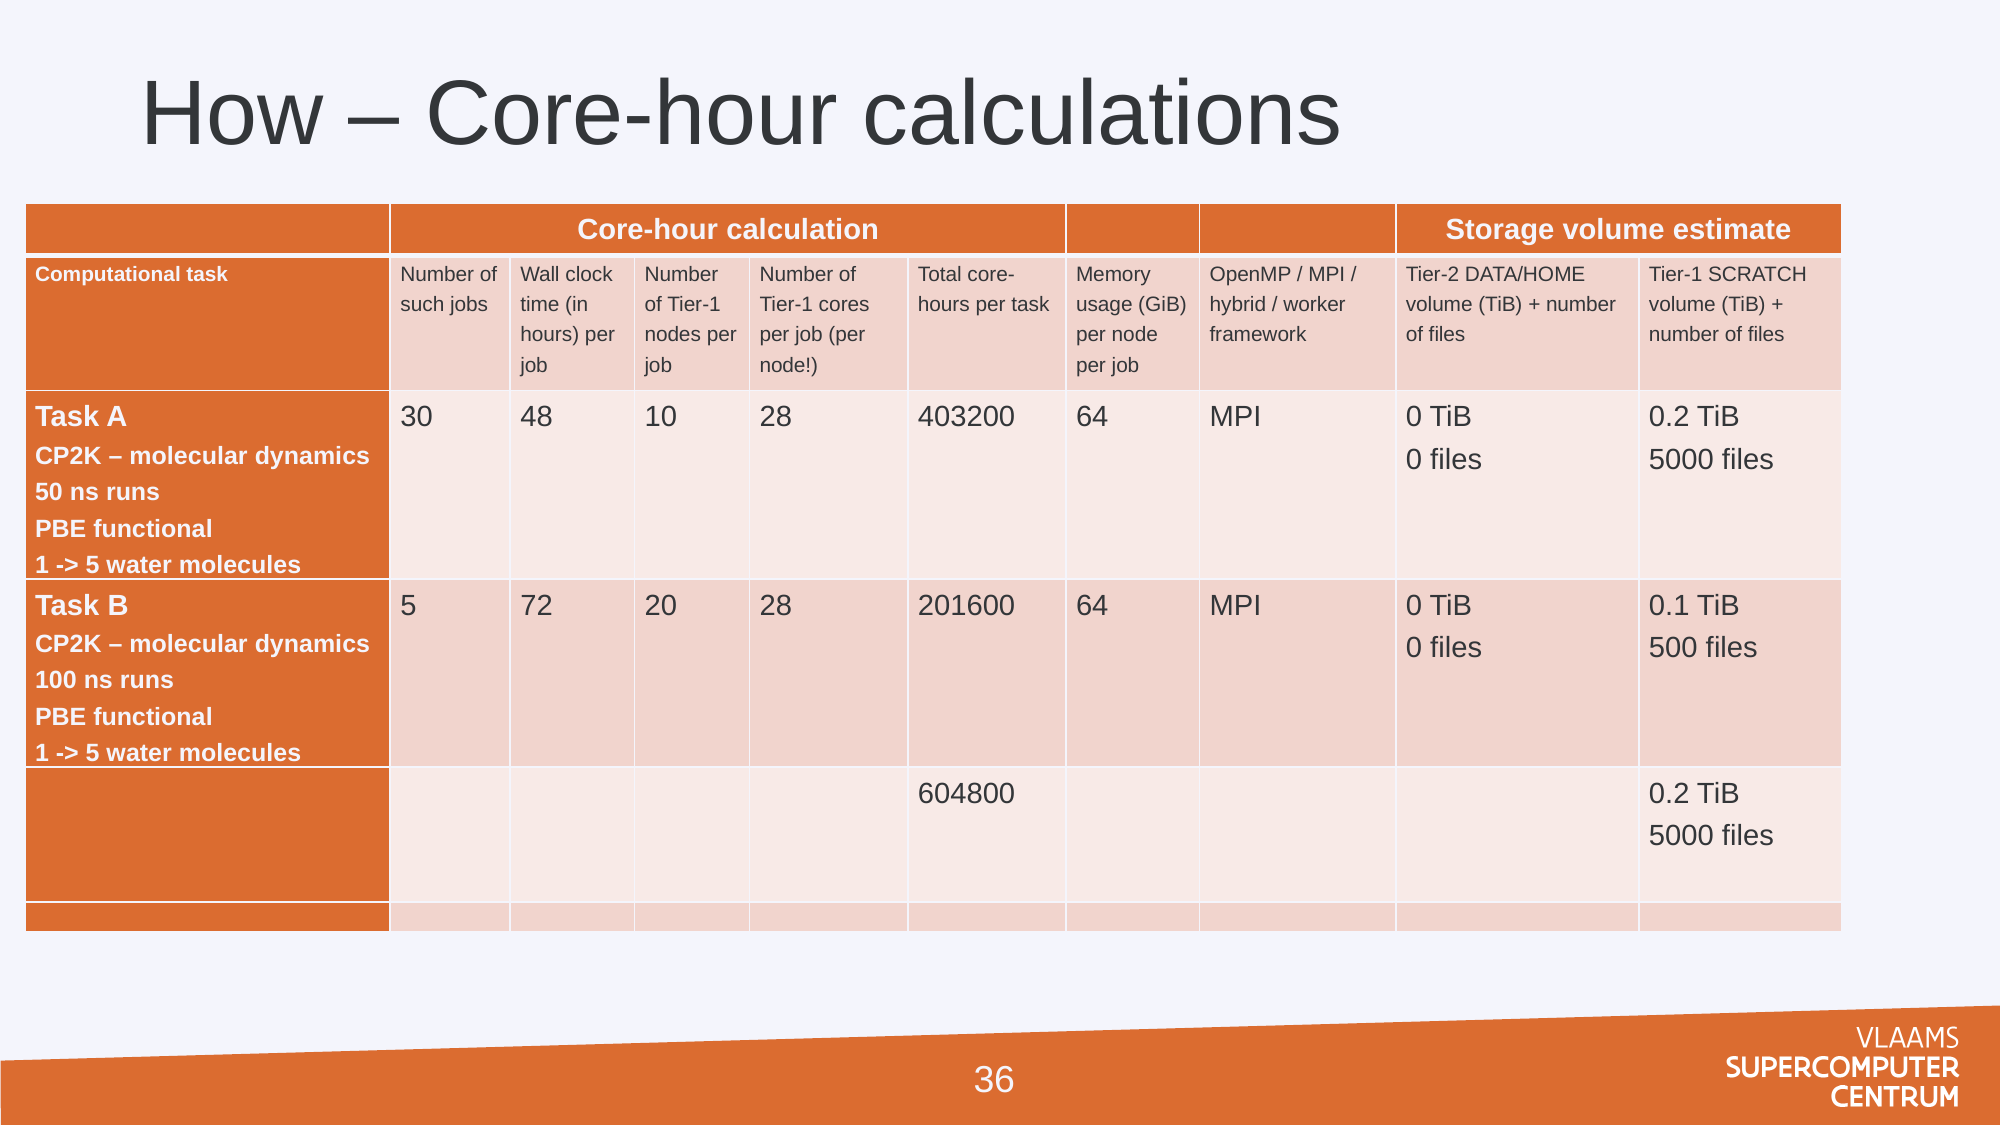

How – Core-hour calculations
|  | Core-hour calculation |  |  |  |  |  |  | Storage volume estimate |  |
| --- | --- | --- | --- | --- | --- | --- | --- | --- | --- |
| Computational task | Number of such jobs | Wall clock time (in hours) per job | Number of Tier-1 nodes per job | Number of Tier-1 cores per job (per node!) | Total core-hours per task | Memory usage (GiB) per node per job | OpenMP / MPI / hybrid / worker framework | Tier-2 DATA/HOME volume (TiB) + number of files | Tier-1 SCRATCH volume (TiB) + number of files |
| Task A CP2K – molecular dynamics 50 ns runs PBE functional 1 -> 5 water molecules | 30 | 48 | 10 | 28 | 403200 | 64 | MPI | 0 TiB 0 files | 0.2 TiB 5000 files |
| Task B CP2K – molecular dynamics 100 ns runs PBE functional 1 -> 5 water molecules | 5 | 72 | 20 | 28 | 201600 | 64 | MPI | 0 TiB 0 files | 0.1 TiB 500 files |
|  |  |  |  |  | 604800 |  |  |  | 0.2 TiB 5000 files |
|  |  |  |  |  |  |  |  |  |  |
36